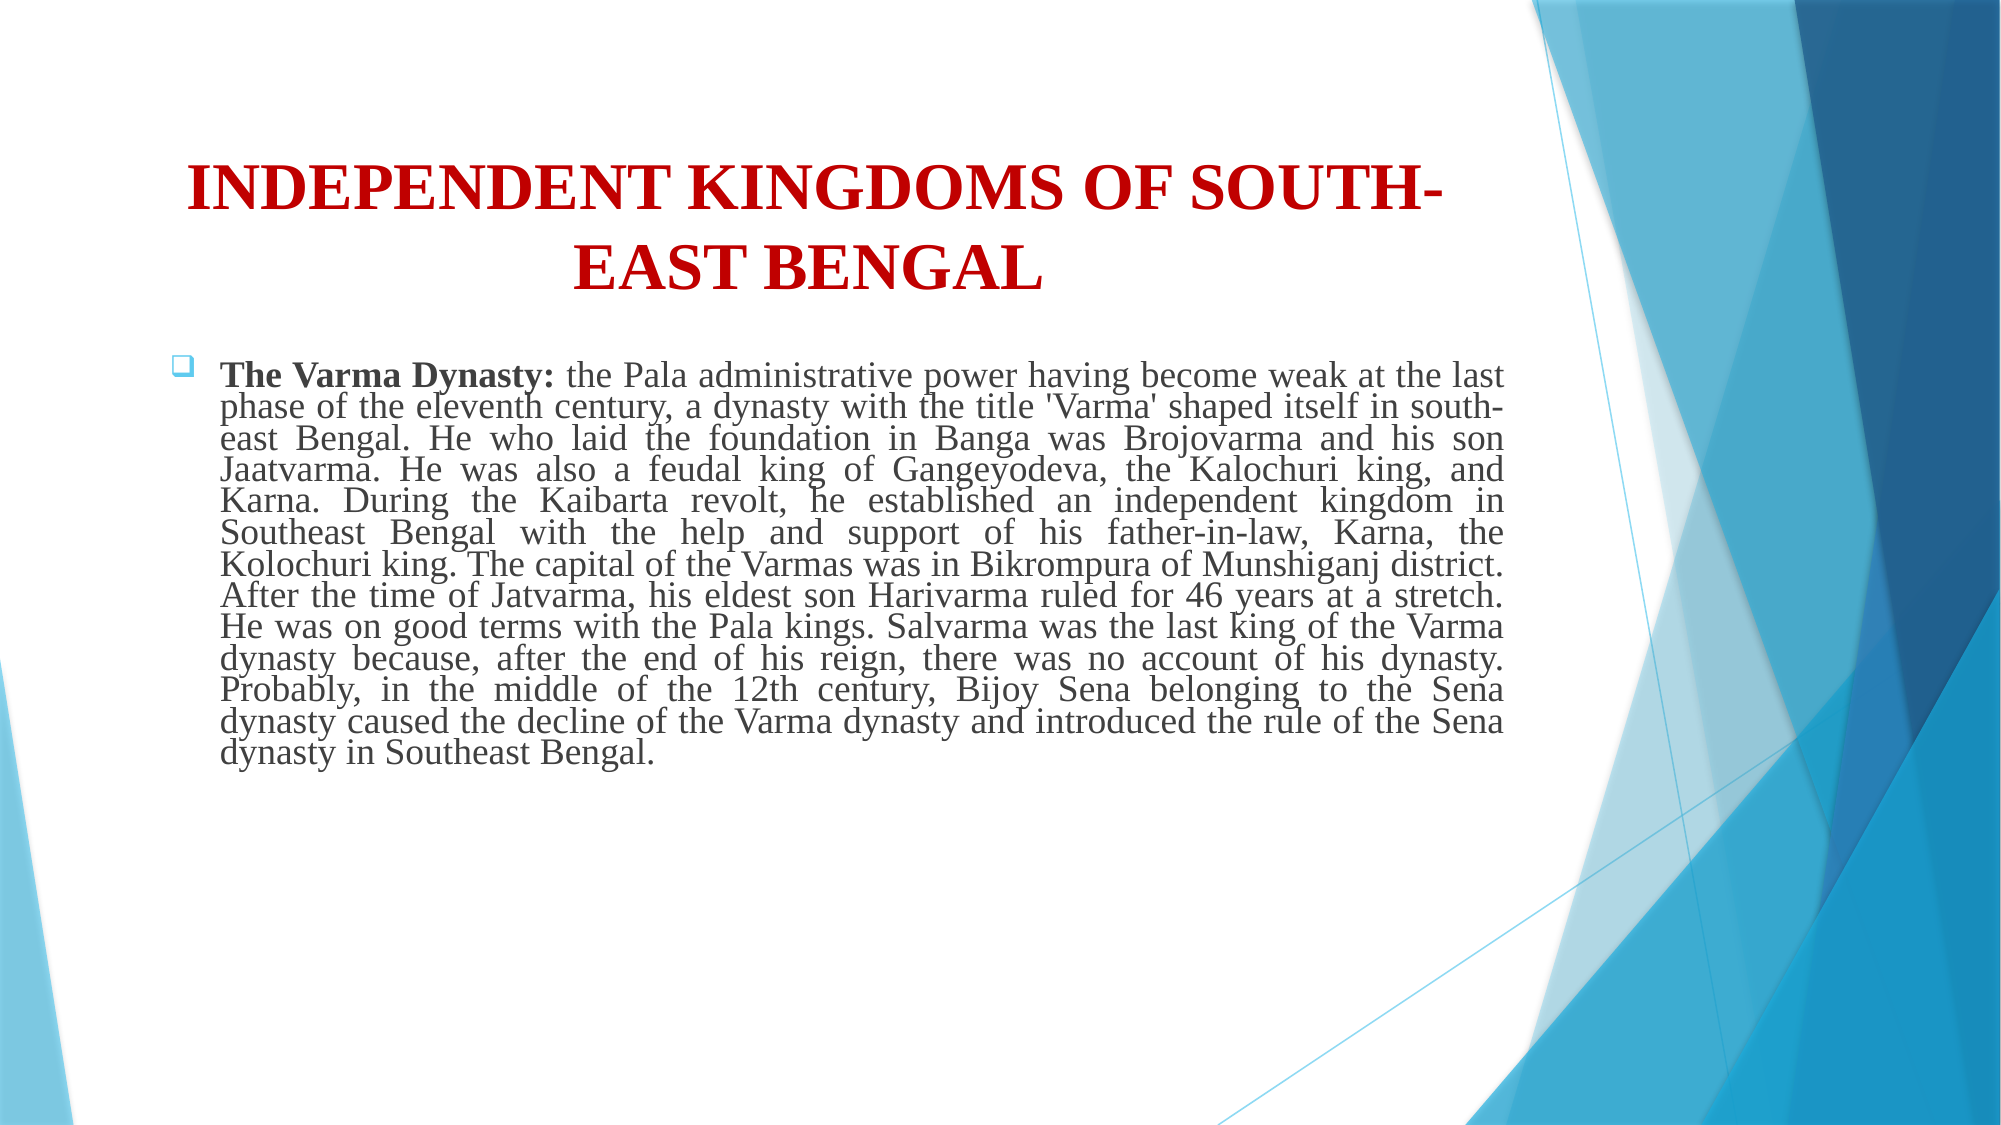

# INDEPENDENT KINGDOMS OF SOUTH-EAST BENGAL
The Varma Dynasty: the Pala administrative power having become weak at the last phase of the eleventh century, a dynasty with the title 'Varma' shaped itself in south-east Bengal. He who laid the foundation in Banga was Brojovarma and his son Jaatvarma. He was also a feudal king of Gangeyodeva, the Kalochuri king, and Karna. During the Kaibarta revolt, he established an independent kingdom in Southeast Bengal with the help and support of his father-in-law, Karna, the Kolochuri king. The capital of the Varmas was in Bikrompura of Munshiganj district. After the time of Jatvarma, his eldest son Harivarma ruled for 46 years at a stretch. He was on good terms with the Pala kings. Salvarma was the last king of the Varma dynasty because, after the end of his reign, there was no account of his dynasty. Probably, in the middle of the 12th century, Bijoy Sena belonging to the Sena dynasty caused the decline of the Varma dynasty and introduced the rule of the Sena dynasty in Southeast Bengal.